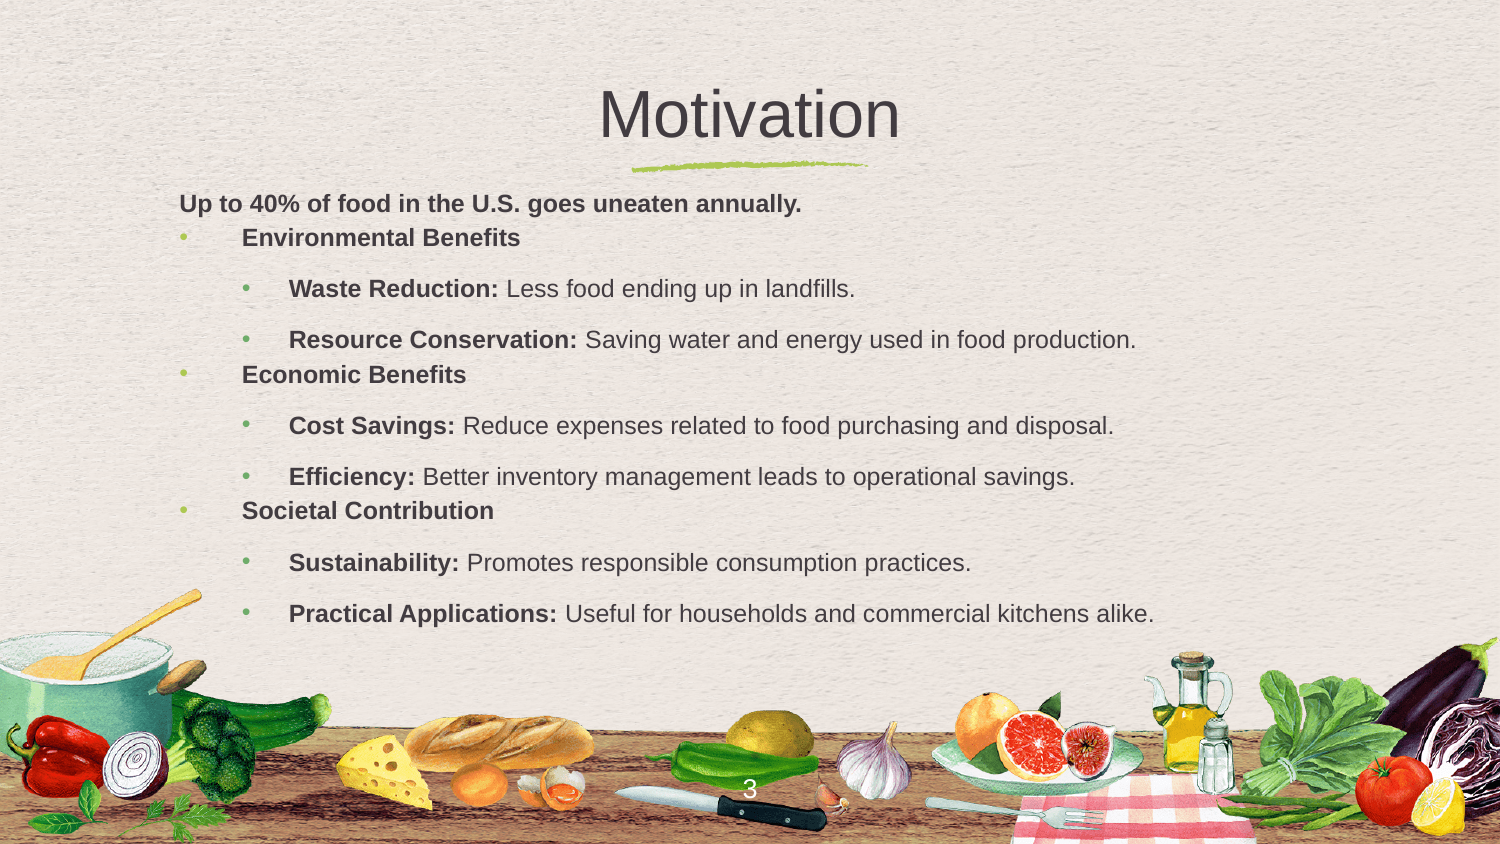

# Motivation
Up to 40% of food in the U.S. goes uneaten annually.
Environmental Benefits
Waste Reduction: Less food ending up in landfills.
Resource Conservation: Saving water and energy used in food production.
Economic Benefits
Cost Savings: Reduce expenses related to food purchasing and disposal.
Efficiency: Better inventory management leads to operational savings.
Societal Contribution
Sustainability: Promotes responsible consumption practices.
Practical Applications: Useful for households and commercial kitchens alike.
3